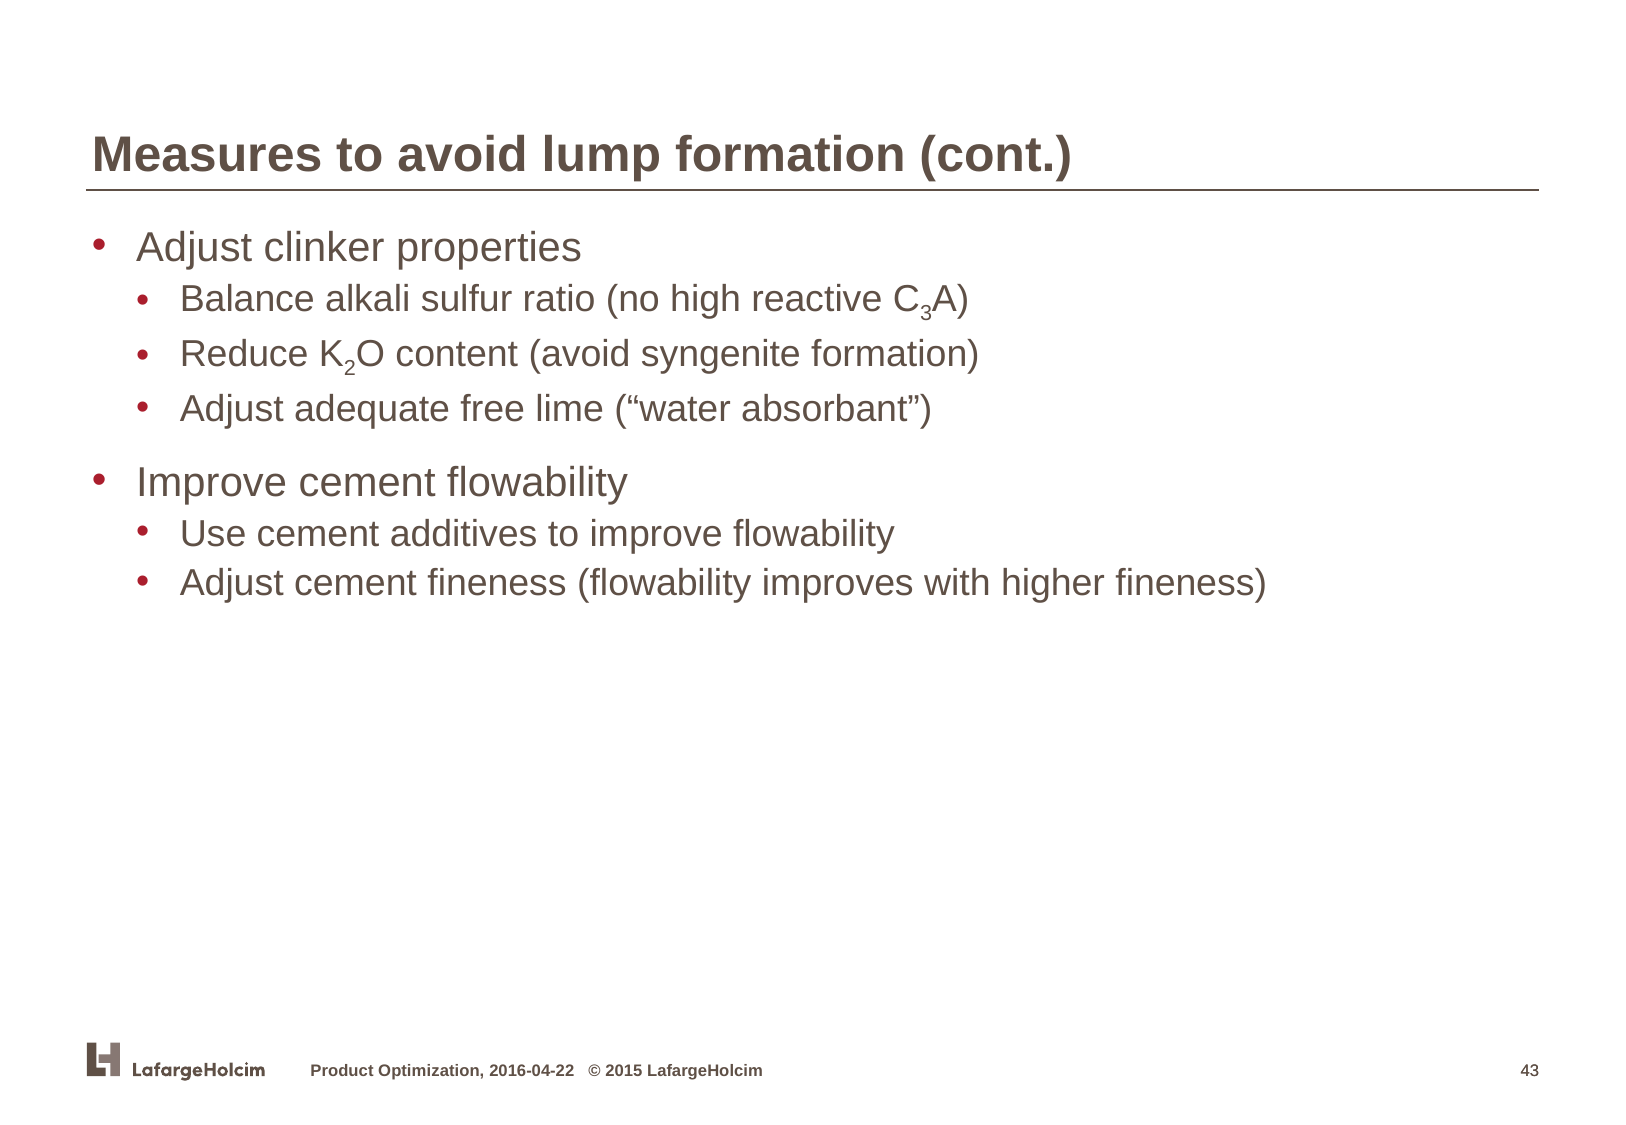

Measures to avoid lump formation (cont.)
Adjust clinker properties
Balance alkali sulfur ratio (no high reactive C3A)
Reduce K2O content (avoid syngenite formation)
Adjust adequate free lime (“water absorbant”)
Improve cement flowability
Use cement additives to improve flowability
Adjust cement fineness (flowability improves with higher fineness)
Product Optimization, 2016-04-22   © 2015 LafargeHolcim
43
43